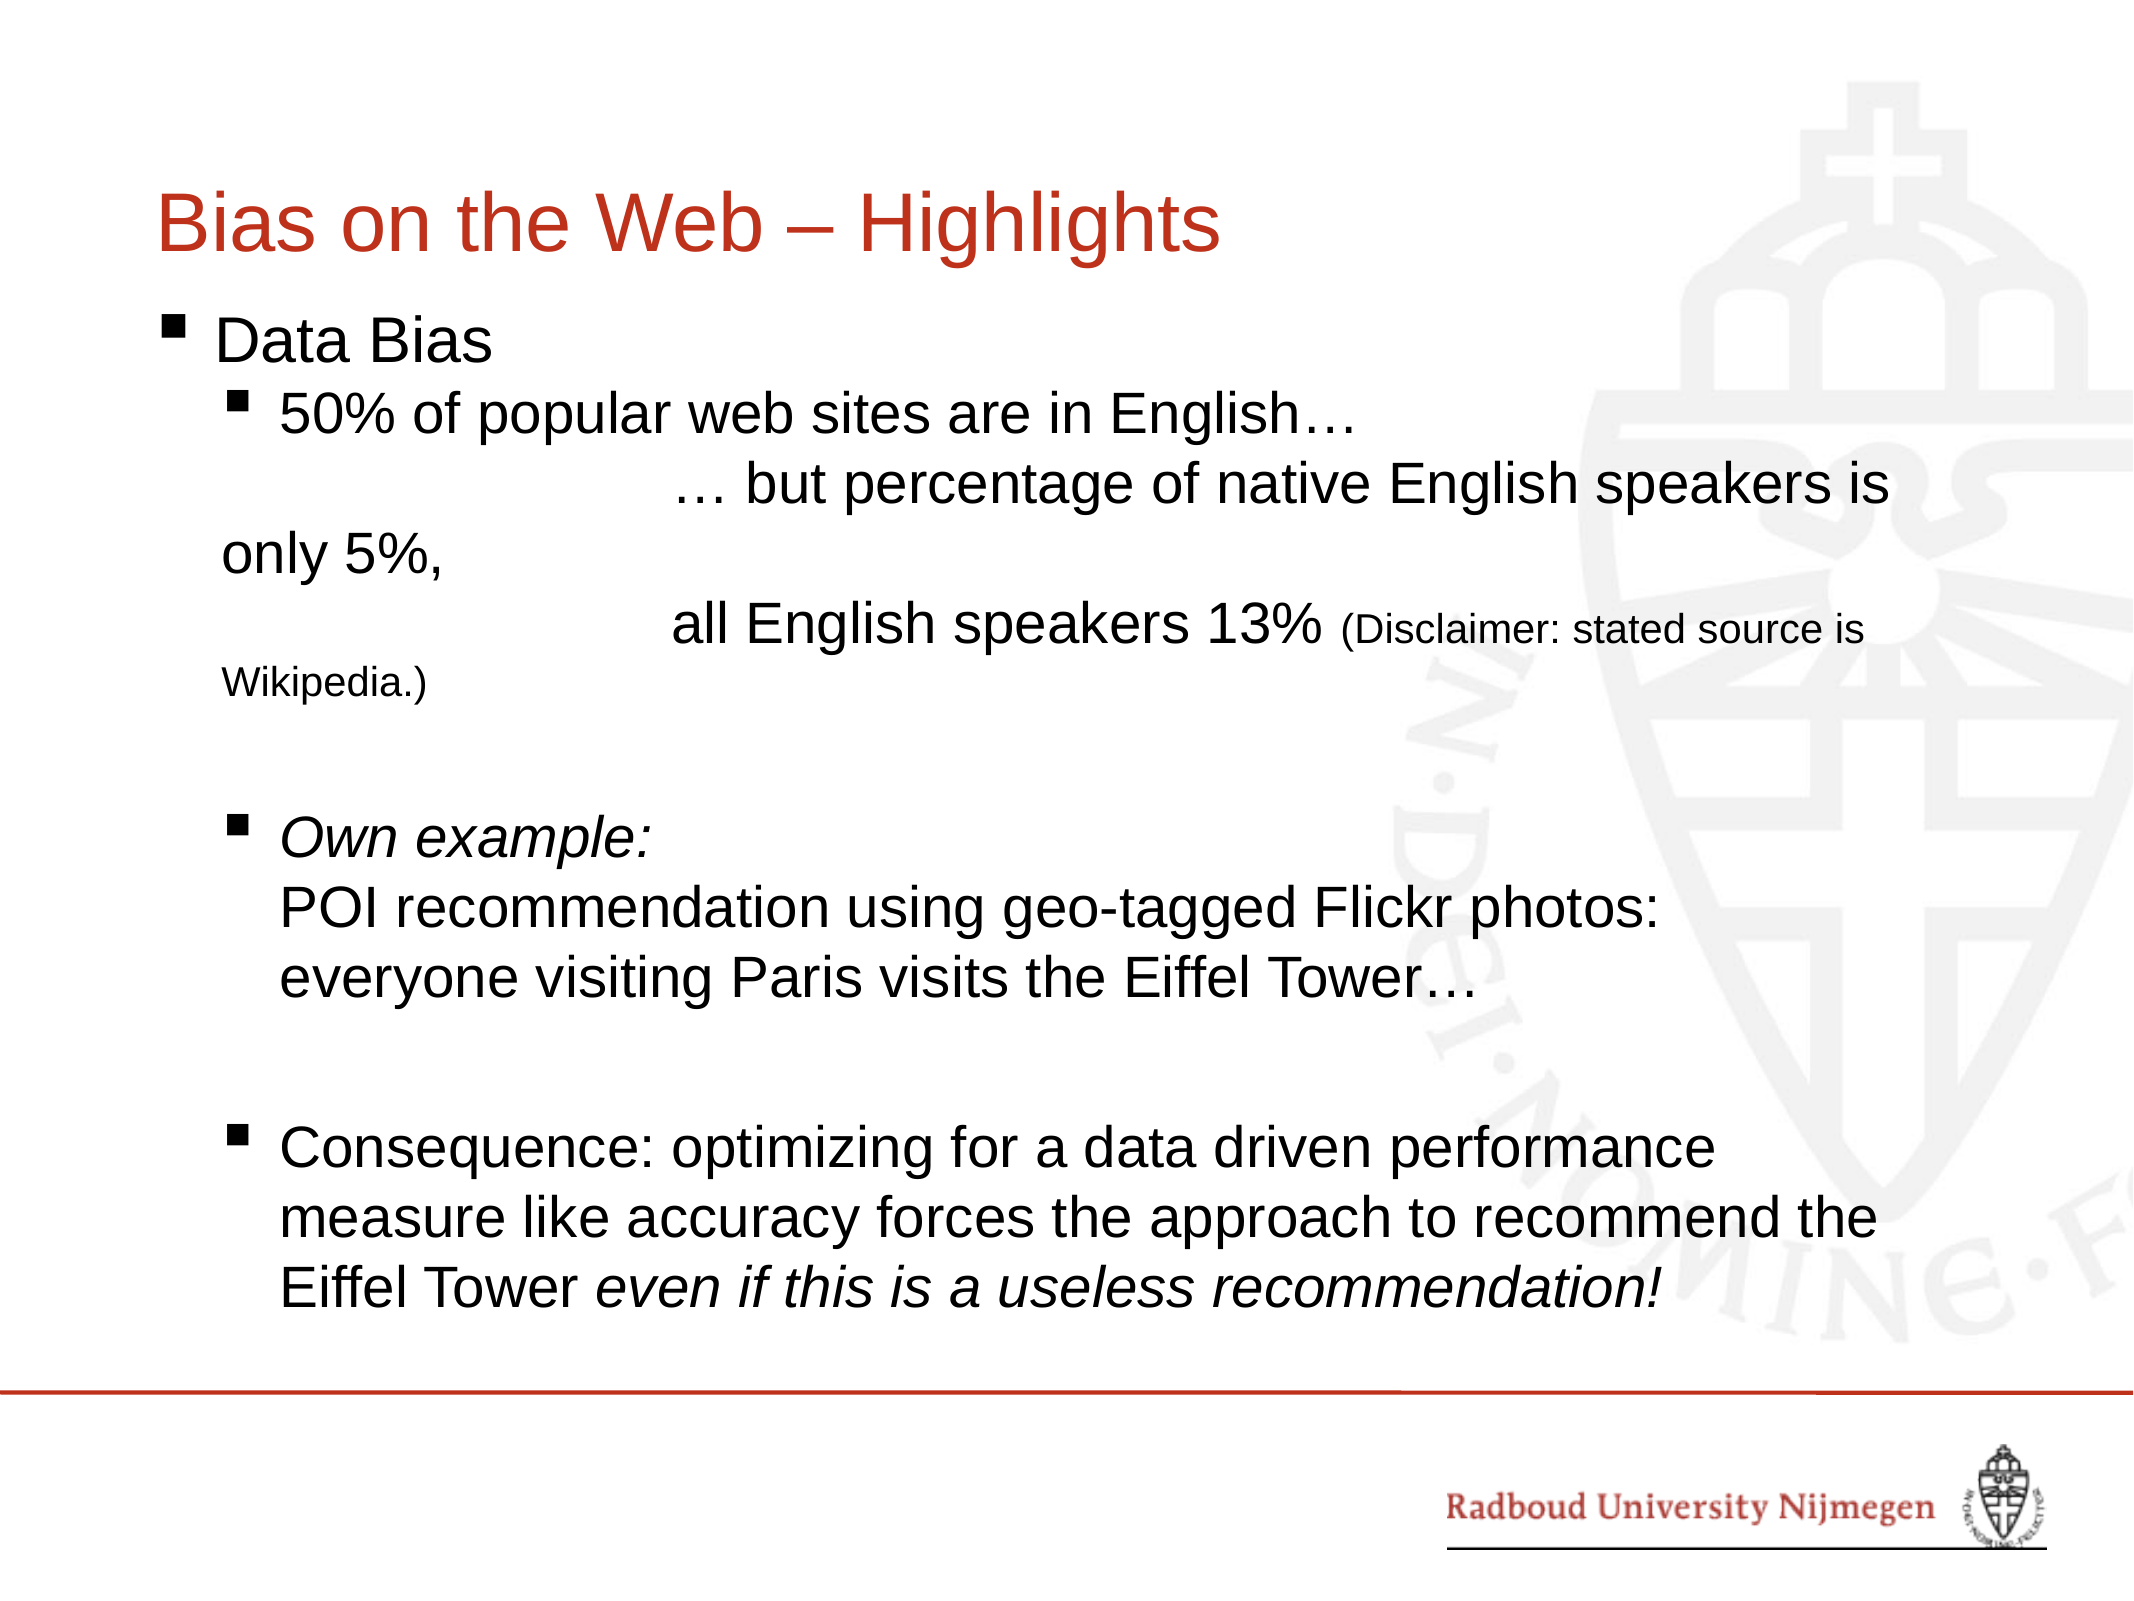

# Bias on the Web – Highlights
Data Bias
50% of popular web sites are in English…
			… but percentage of native English speakers is only 5%,
			all English speakers 13% (Disclaimer: stated source is Wikipedia.)

Own example:
POI recommendation using geo-tagged Flickr photos:
everyone visiting Paris visits the Eiffel Tower…

Consequence: optimizing for a data driven performance measure like accuracy forces the approach to recommend the Eiffel Tower even if this is a useless recommendation!